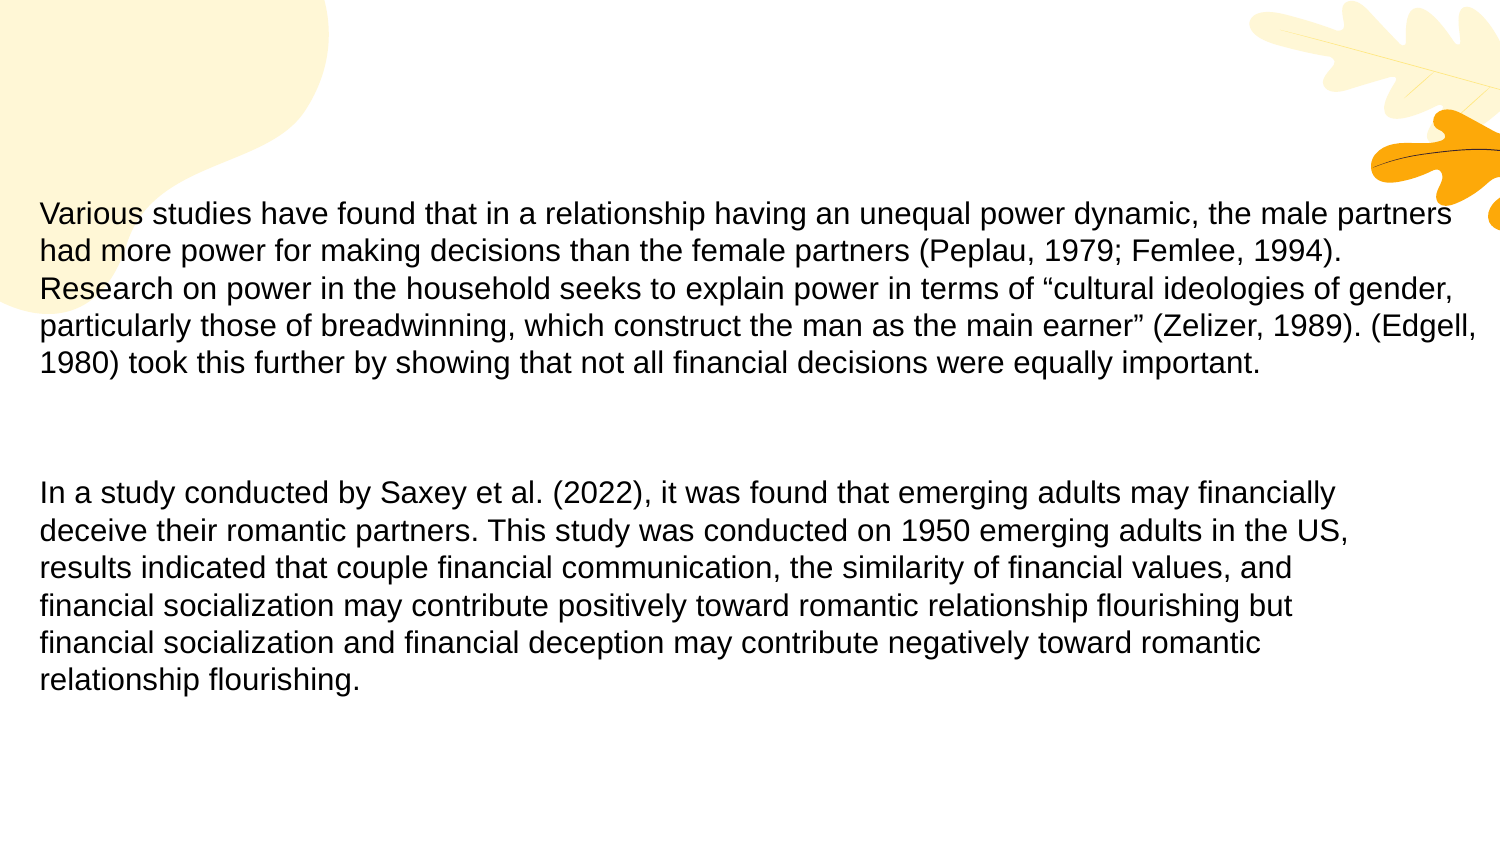

Various studies have found that in a relationship having an unequal power dynamic, the male partners had more power for making decisions than the female partners (Peplau, 1979; Femlee, 1994). Research on power in the household seeks to explain power in terms of “cultural ideologies of gender, particularly those of breadwinning, which construct the man as the main earner” (Zelizer, 1989). (Edgell, 1980) took this further by showing that not all financial decisions were equally important.

In a study conducted by Saxey et al. (2022), it was found that emerging adults may financially deceive their romantic partners. This study was conducted on 1950 emerging adults in the US, results indicated that couple financial communication, the similarity of financial values, and financial socialization may contribute positively toward romantic relationship flourishing but financial socialization and financial deception may contribute negatively toward romantic relationship flourishing.